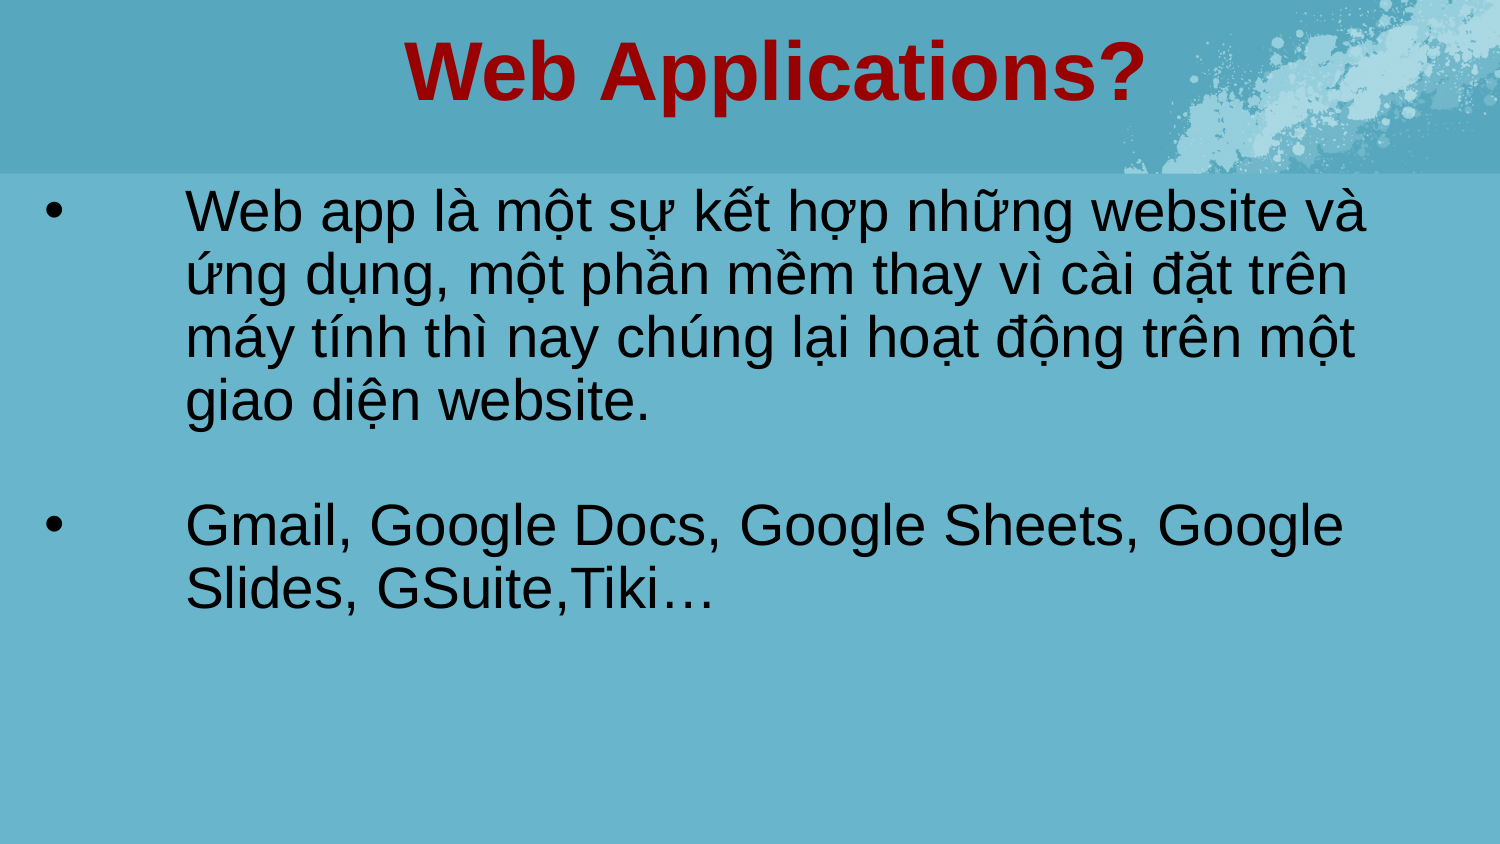

Web Applications?
Web app là một sự kết hợp những website và ứng dụng, một phần mềm thay vì cài đặt trên máy tính thì nay chúng lại hoạt động trên một giao diện website.

Gmail, Google Docs, Google Sheets, Google Slides, GSuite,Tiki…